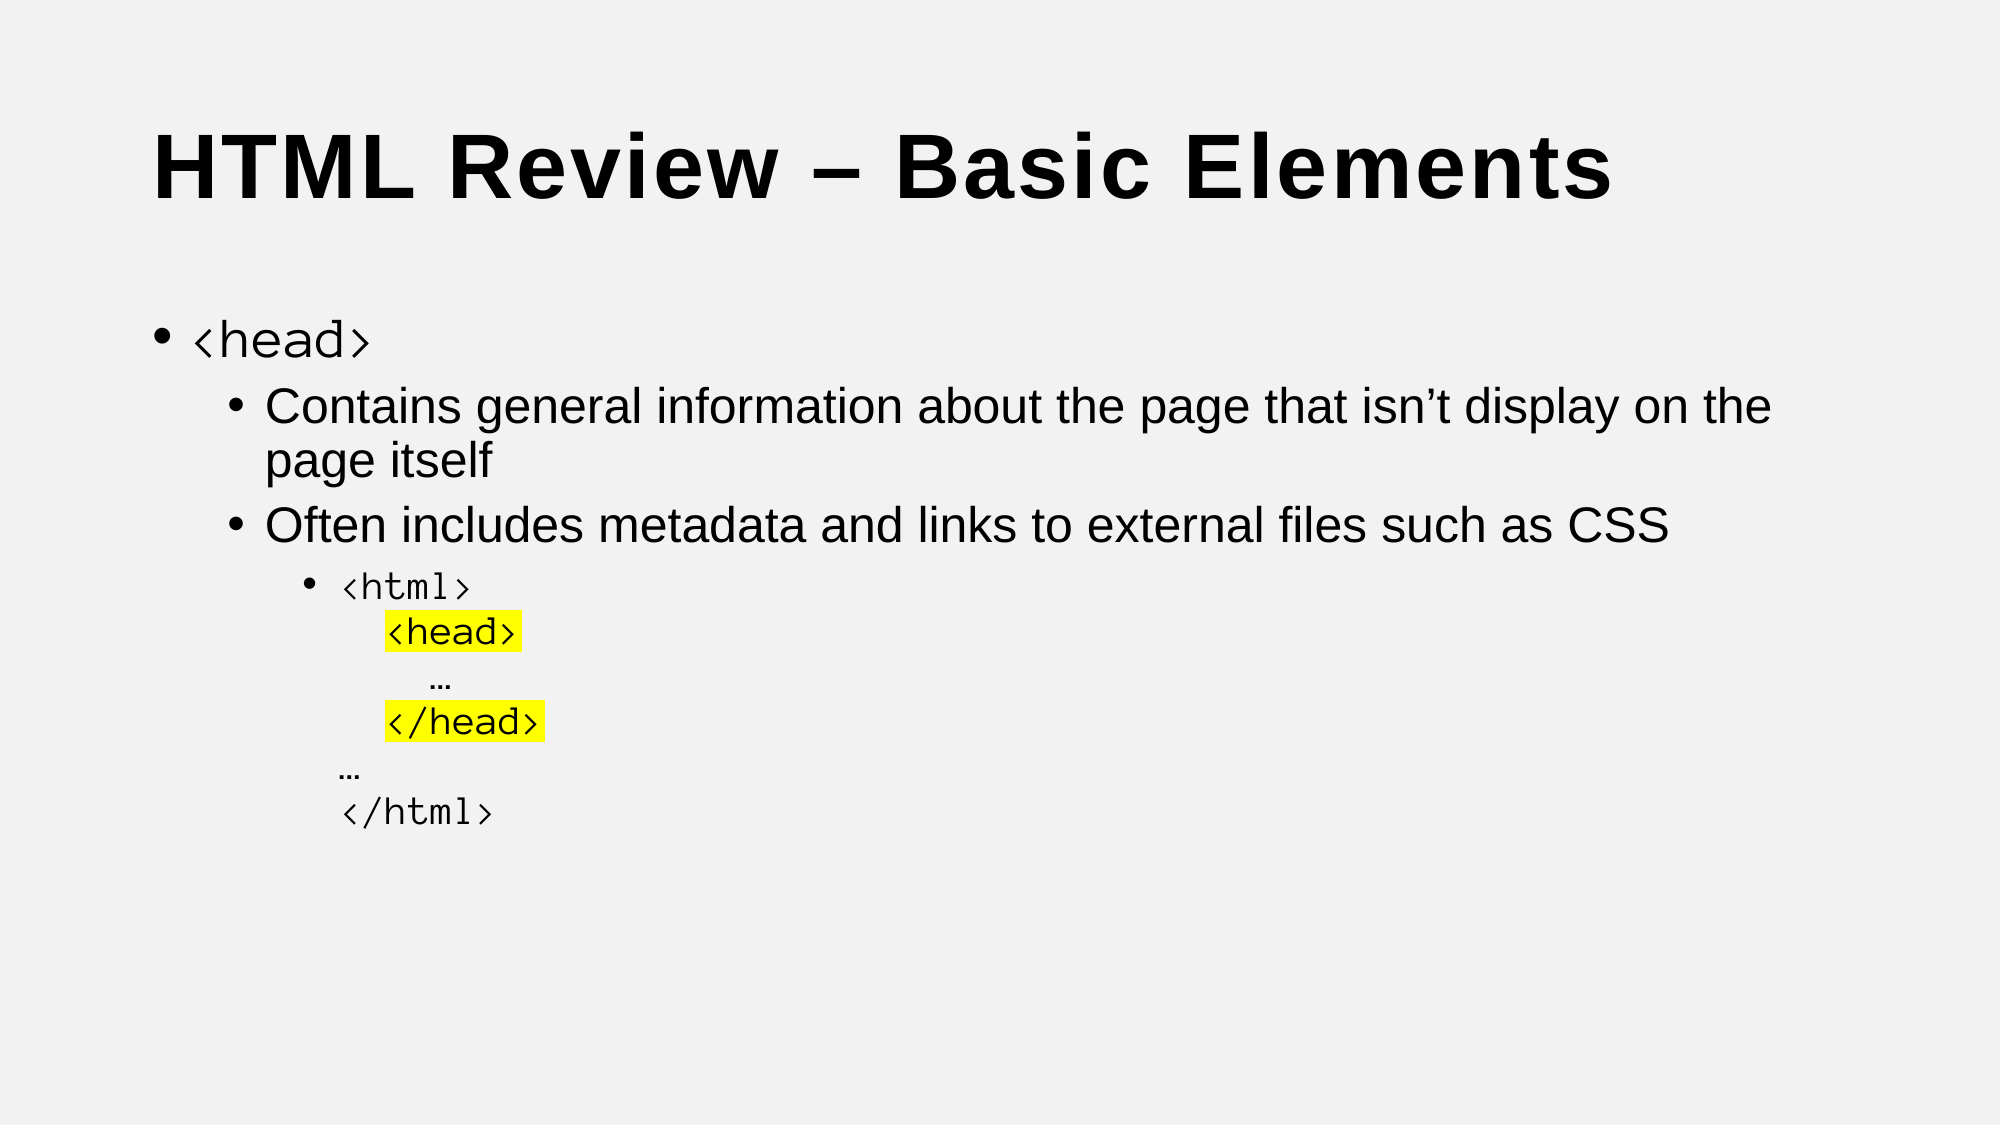

# HTML Review – Basic Elements
<head>
Contains general information about the page that isn’t display on the page itself
Often includes metadata and links to external files such as CSS
<html>
  <head>
    …
  </head>
…
</html>